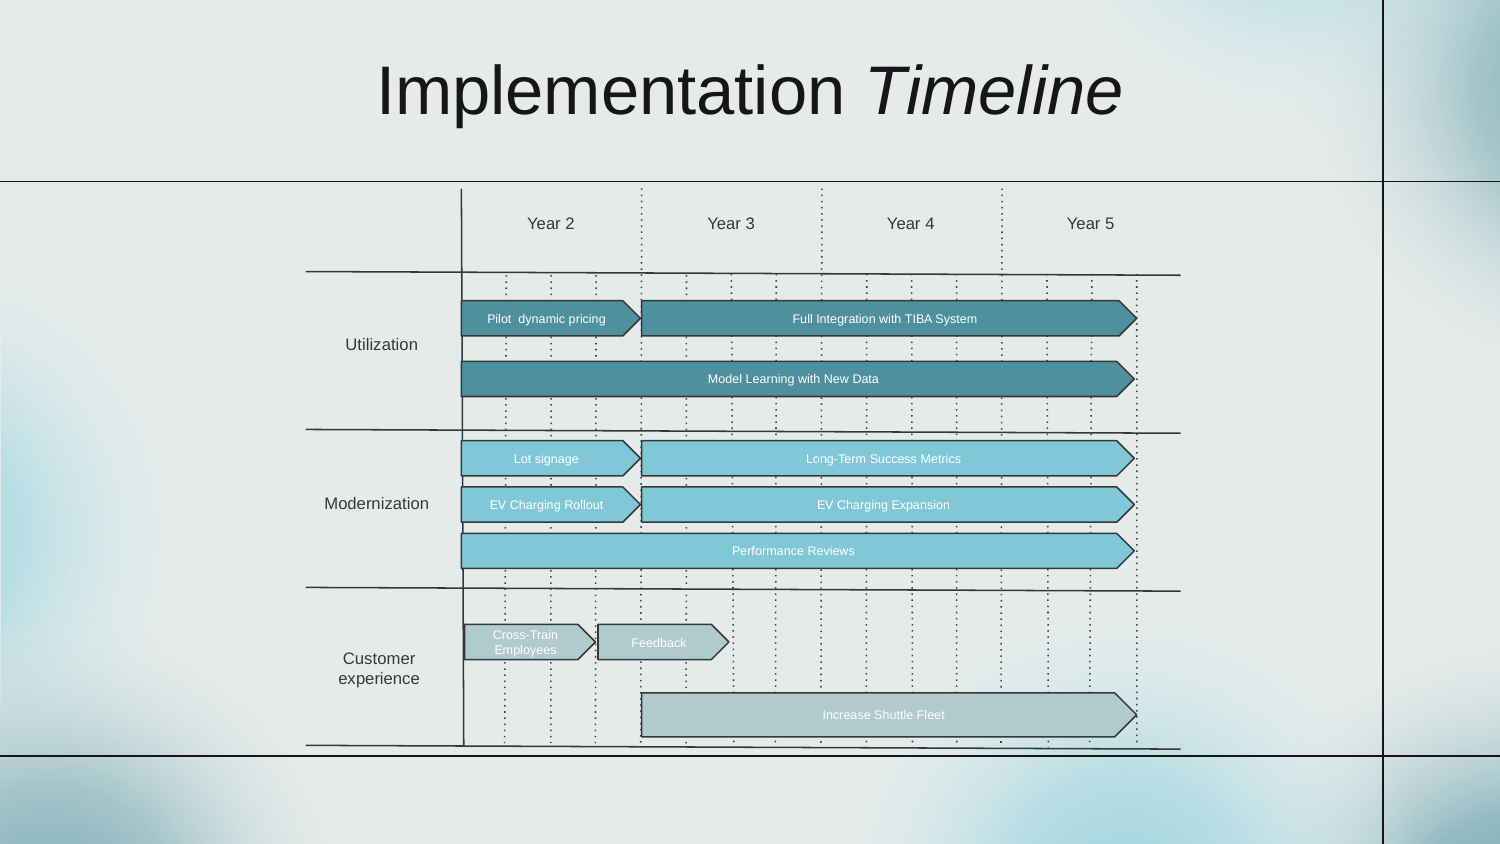

Implementation Timeline
Year 2
Year 3
Year 4
Year 5
Pilot  dynamic pricing
Full Integration with TIBA System
Utilization
Model Learning with New Data
Lot signage
Long-Term Success Metrics
Modernization
EV Charging Rollout
EV Charging Expansion
Performance Reviews
Cross-Train Employees
Feedback
Customer experience
Increase Shuttle Fleet